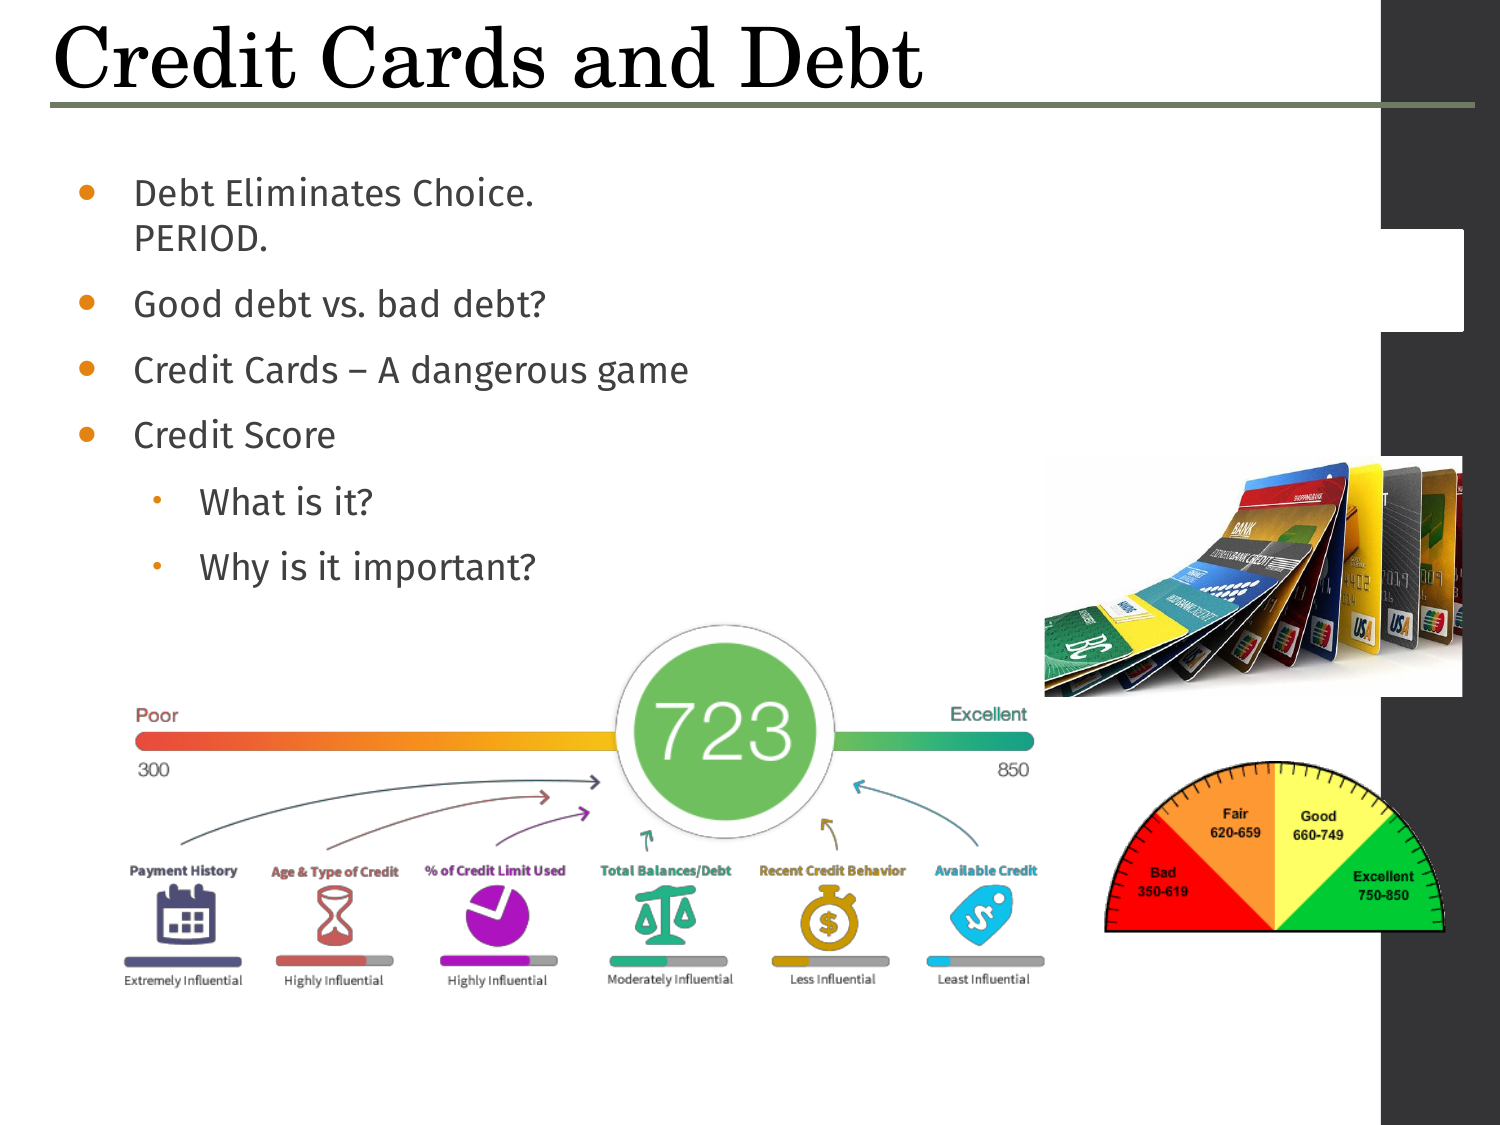

# Credit Cards and Debt

Debt Eliminates Choice.	PERIOD.
Good debt vs. bad debt?
Credit Cards – A dangerous game
Credit Score
What is it?
Why is it important?